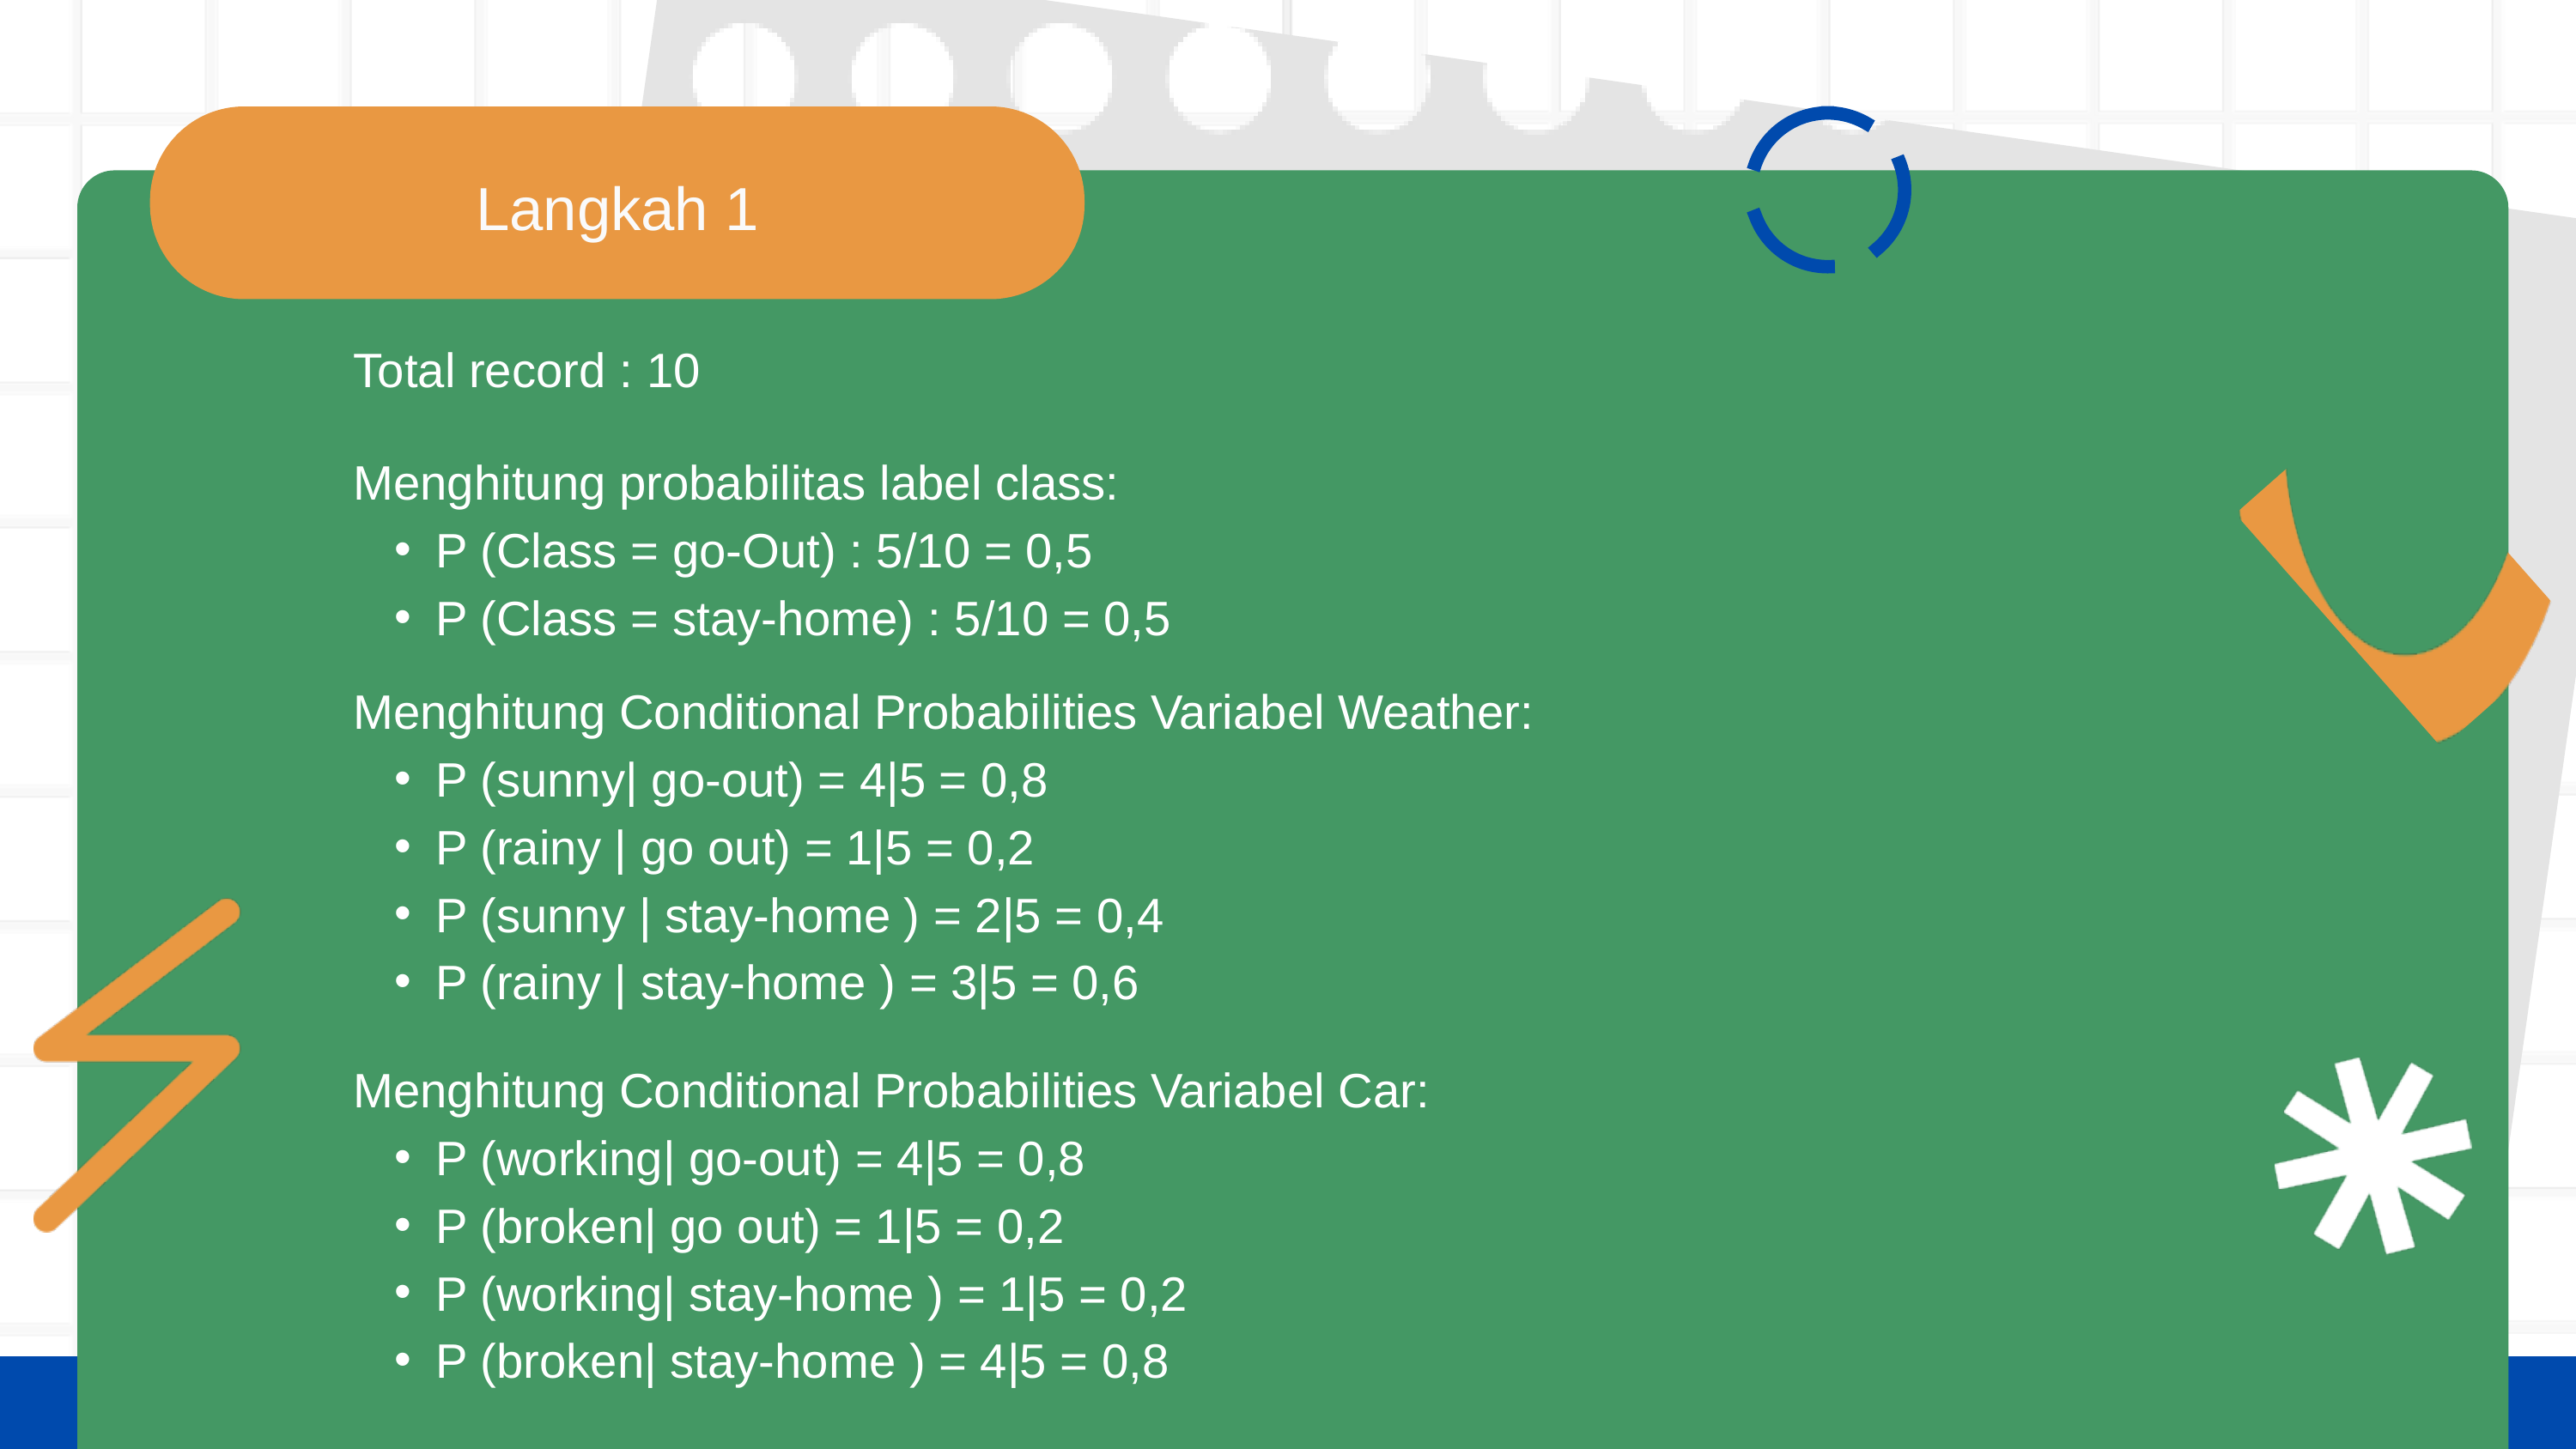

Langkah 1

Total record : 10
Menghitung probabilitas label class:
P (Class = go-Out) : 5/10 = 0,5
P (Class = stay-home) : 5/10 = 0,5

Menghitung Conditional Probabilities Variabel Weather:
P (sunny| go-out) = 4|5 = 0,8
P (rainy | go out) = 1|5 = 0,2
P (sunny | stay-home ) = 2|5 = 0,4
P (rainy | stay-home ) = 3|5 = 0,6

Menghitung Conditional Probabilities Variabel Car:
P (working| go-out) = 4|5 = 0,8
P (broken| go out) = 1|5 = 0,2
P (working| stay-home ) = 1|5 = 0,2
P (broken| stay-home ) = 4|5 = 0,8